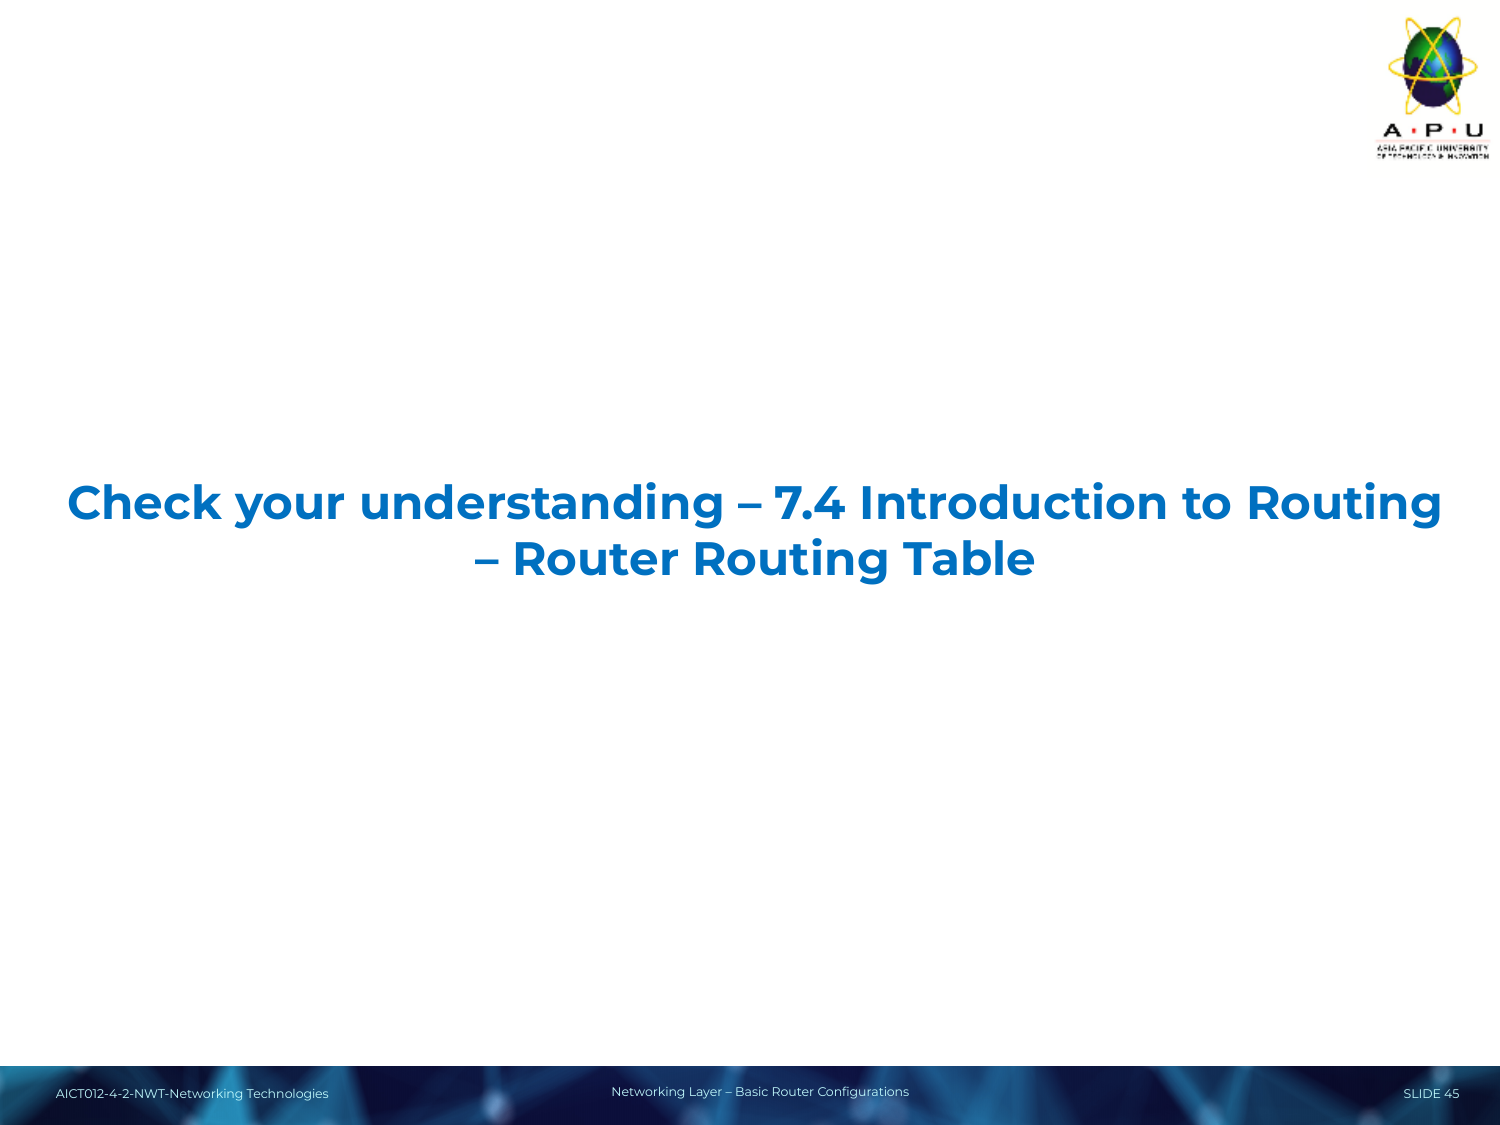

# Check your understanding – 7.4 Introduction to Routing – Router Routing Table